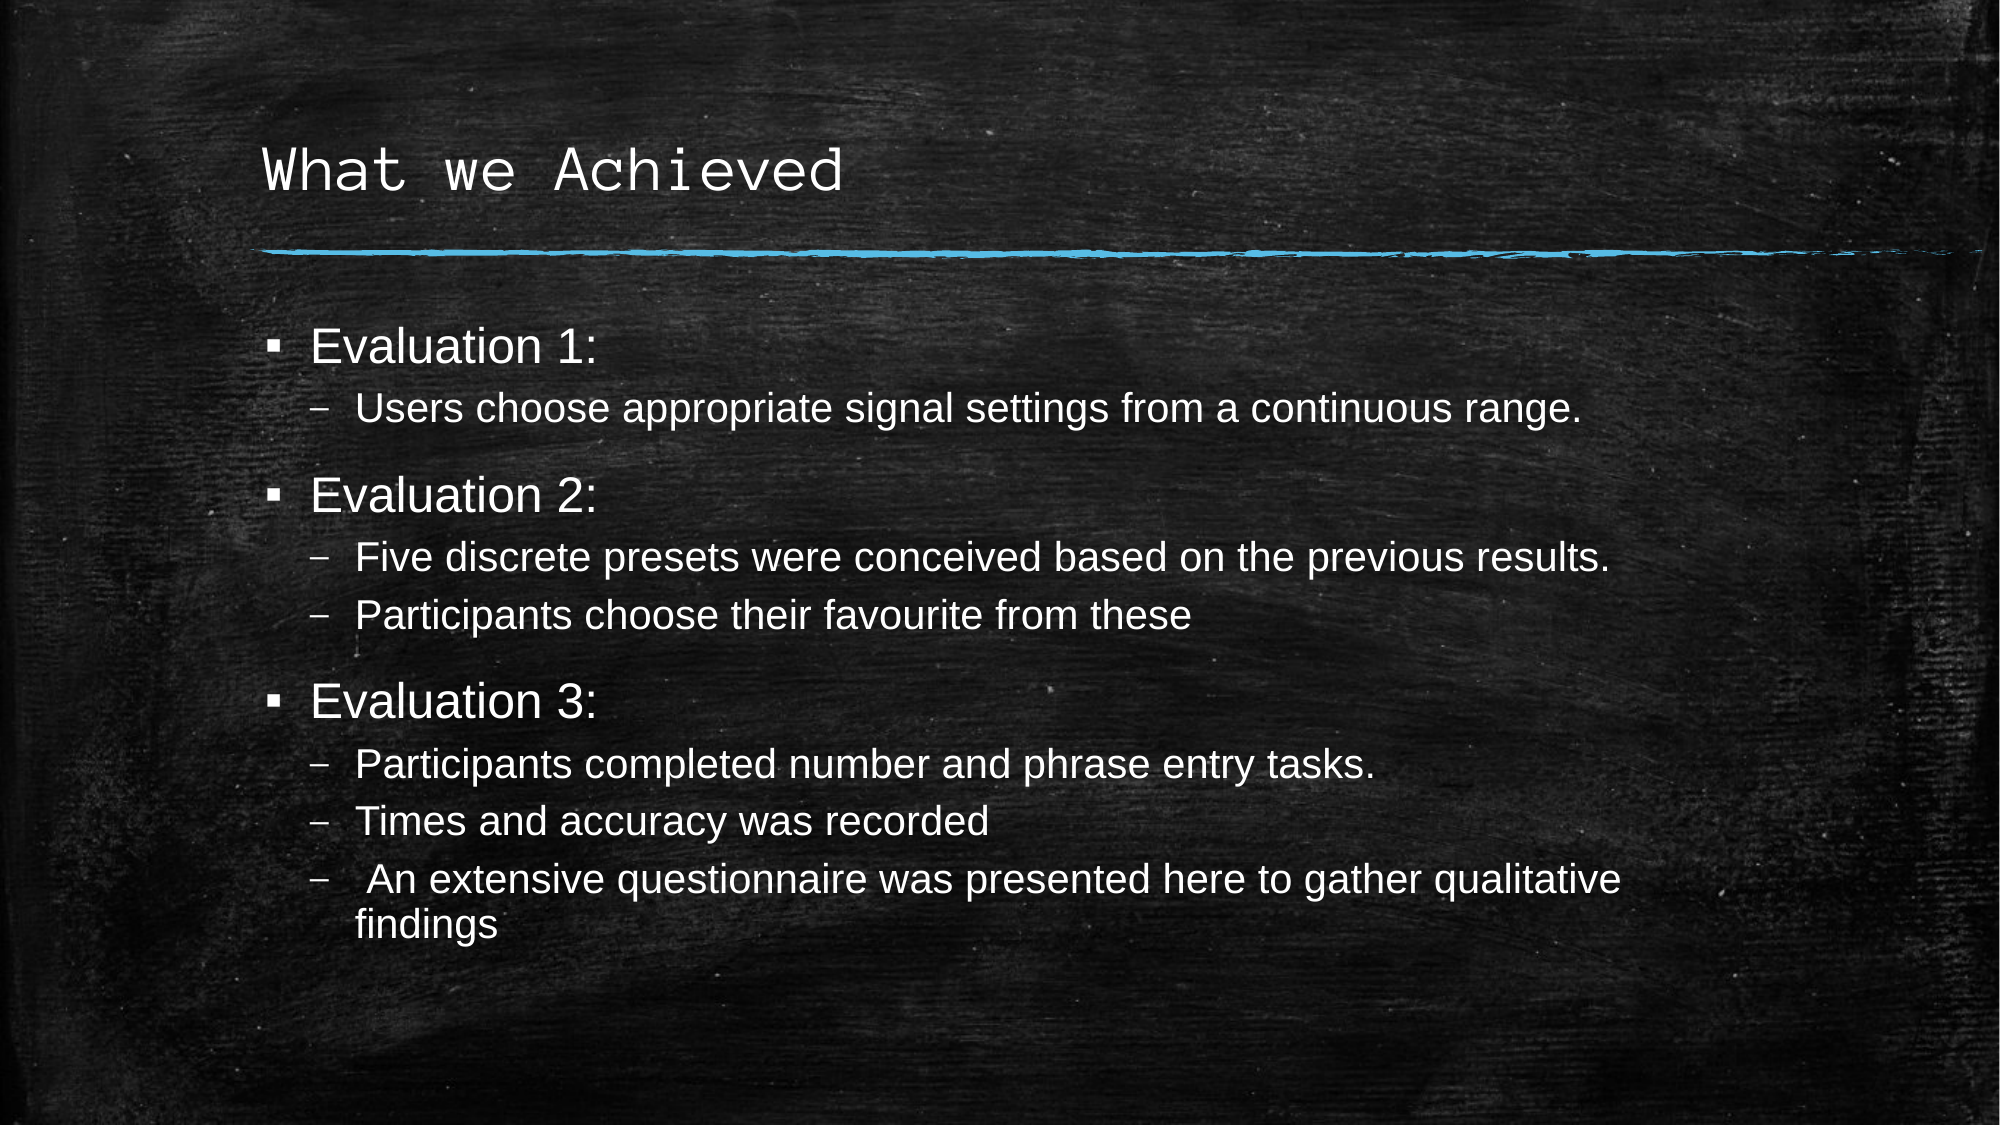

# What we Achieved
Evaluation 1:
Users choose appropriate signal settings from a continuous range.
Evaluation 2:
Five discrete presets were conceived based on the previous results.
Participants choose their favourite from these
Evaluation 3:
Participants completed number and phrase entry tasks.
Times and accuracy was recorded
 An extensive questionnaire was presented here to gather qualitative findings